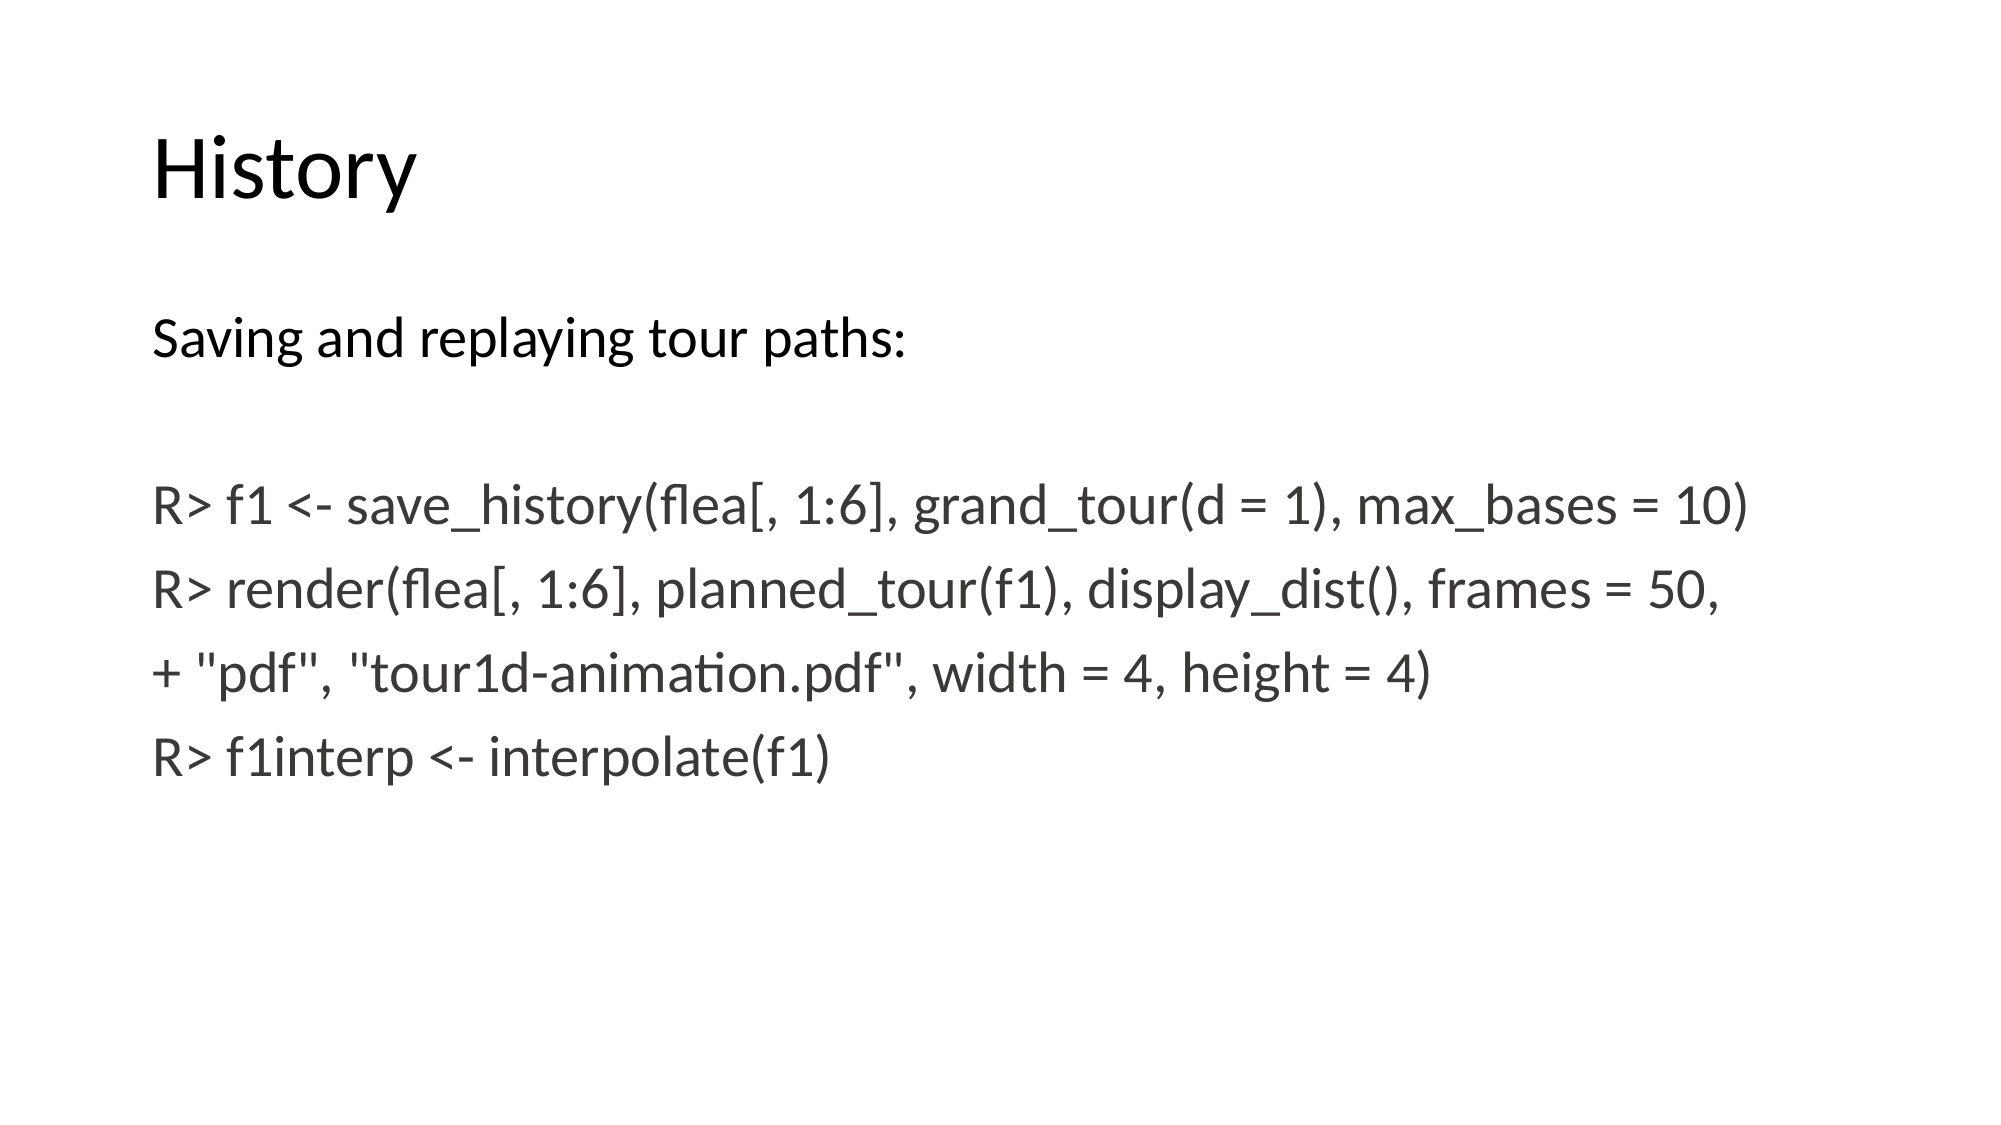

# History
Saving and replaying tour paths:

R> f1 <- save_history(flea[, 1:6], grand_tour(d = 1), max_bases = 10)
R> render(flea[, 1:6], planned_tour(f1), display_dist(), frames = 50,
+ "pdf", "tour1d-animation.pdf", width = 4, height = 4)
R> f1interp <- interpolate(f1)